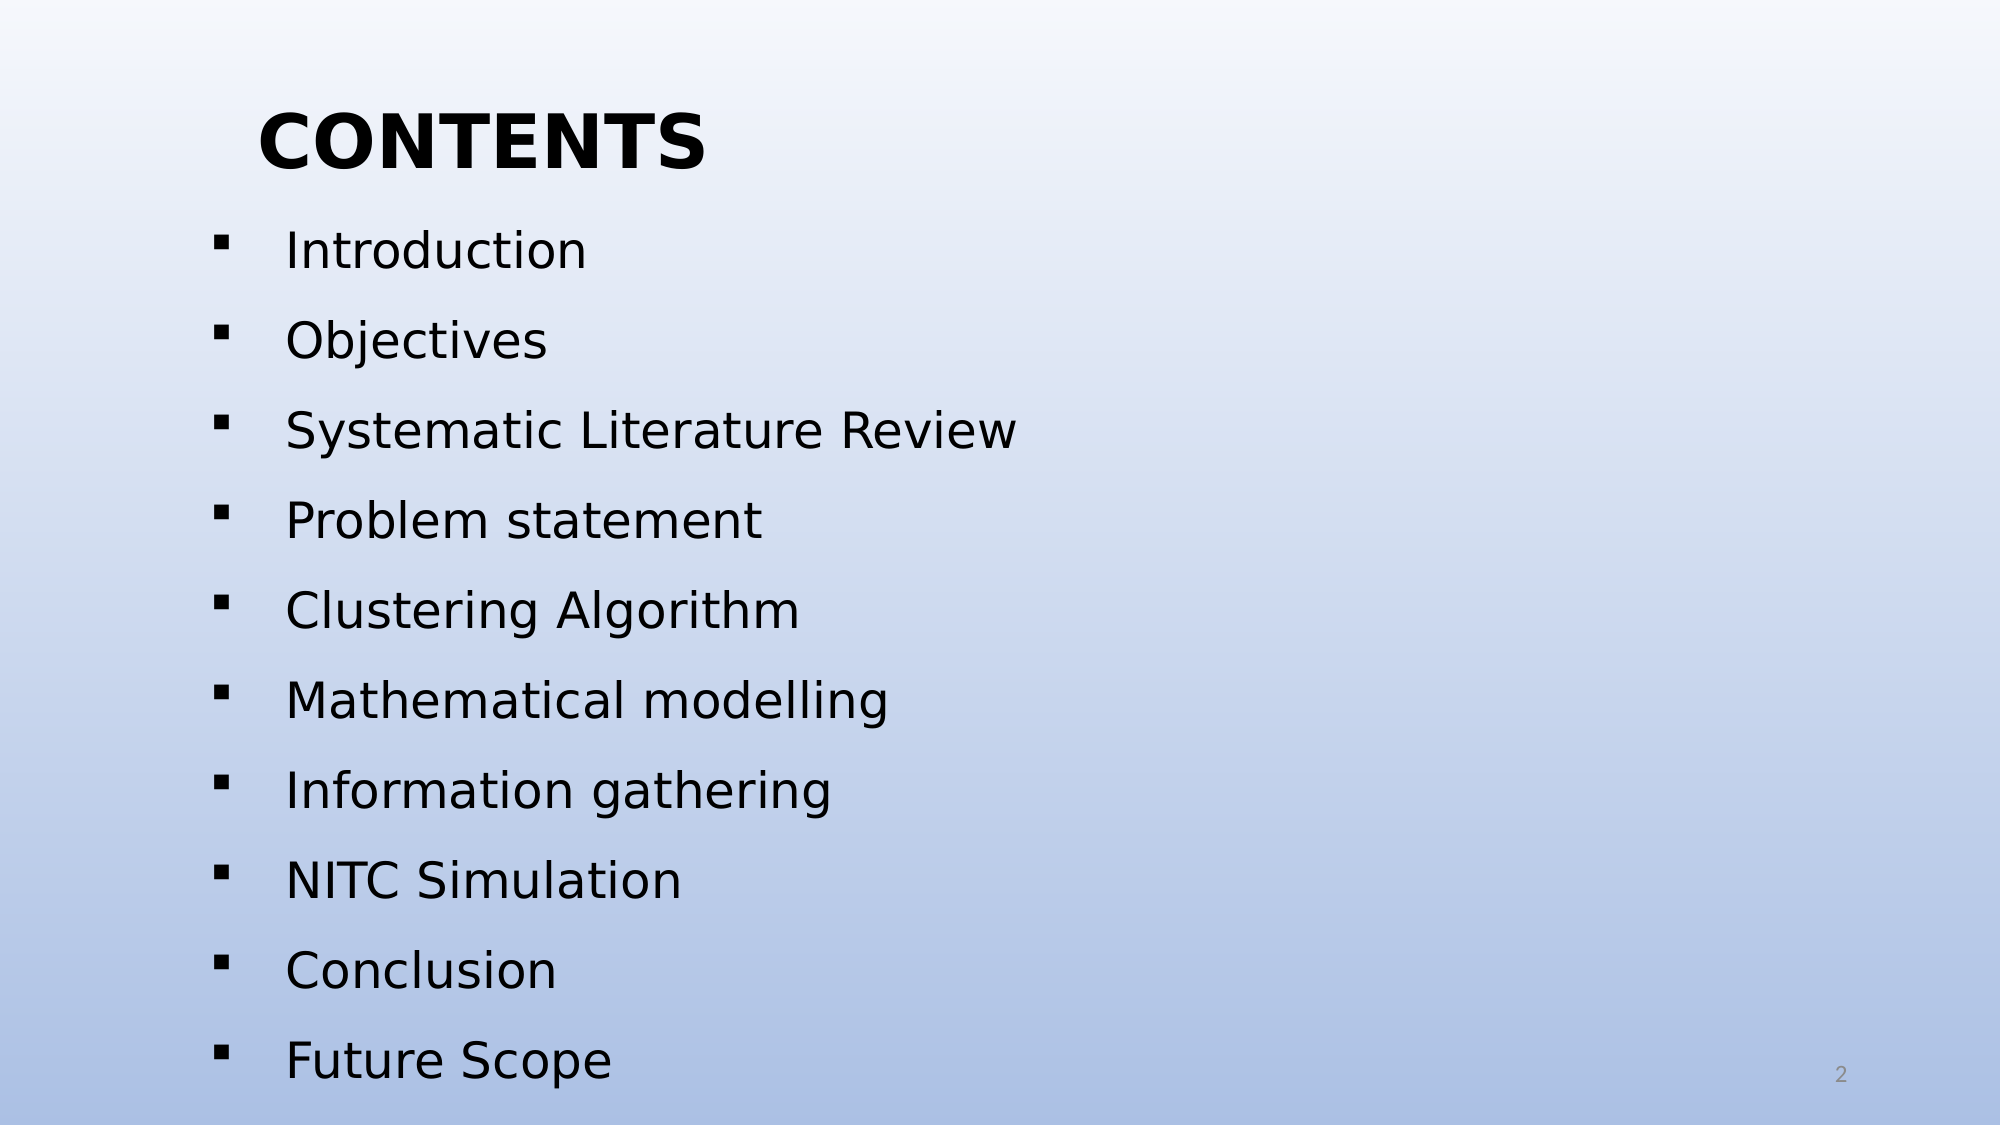

CONTENTS
Introduction
Objectives
Systematic Literature Review
Problem statement
Clustering Algorithm
Mathematical modelling
Information gathering
NITC Simulation
Conclusion
Future Scope

2